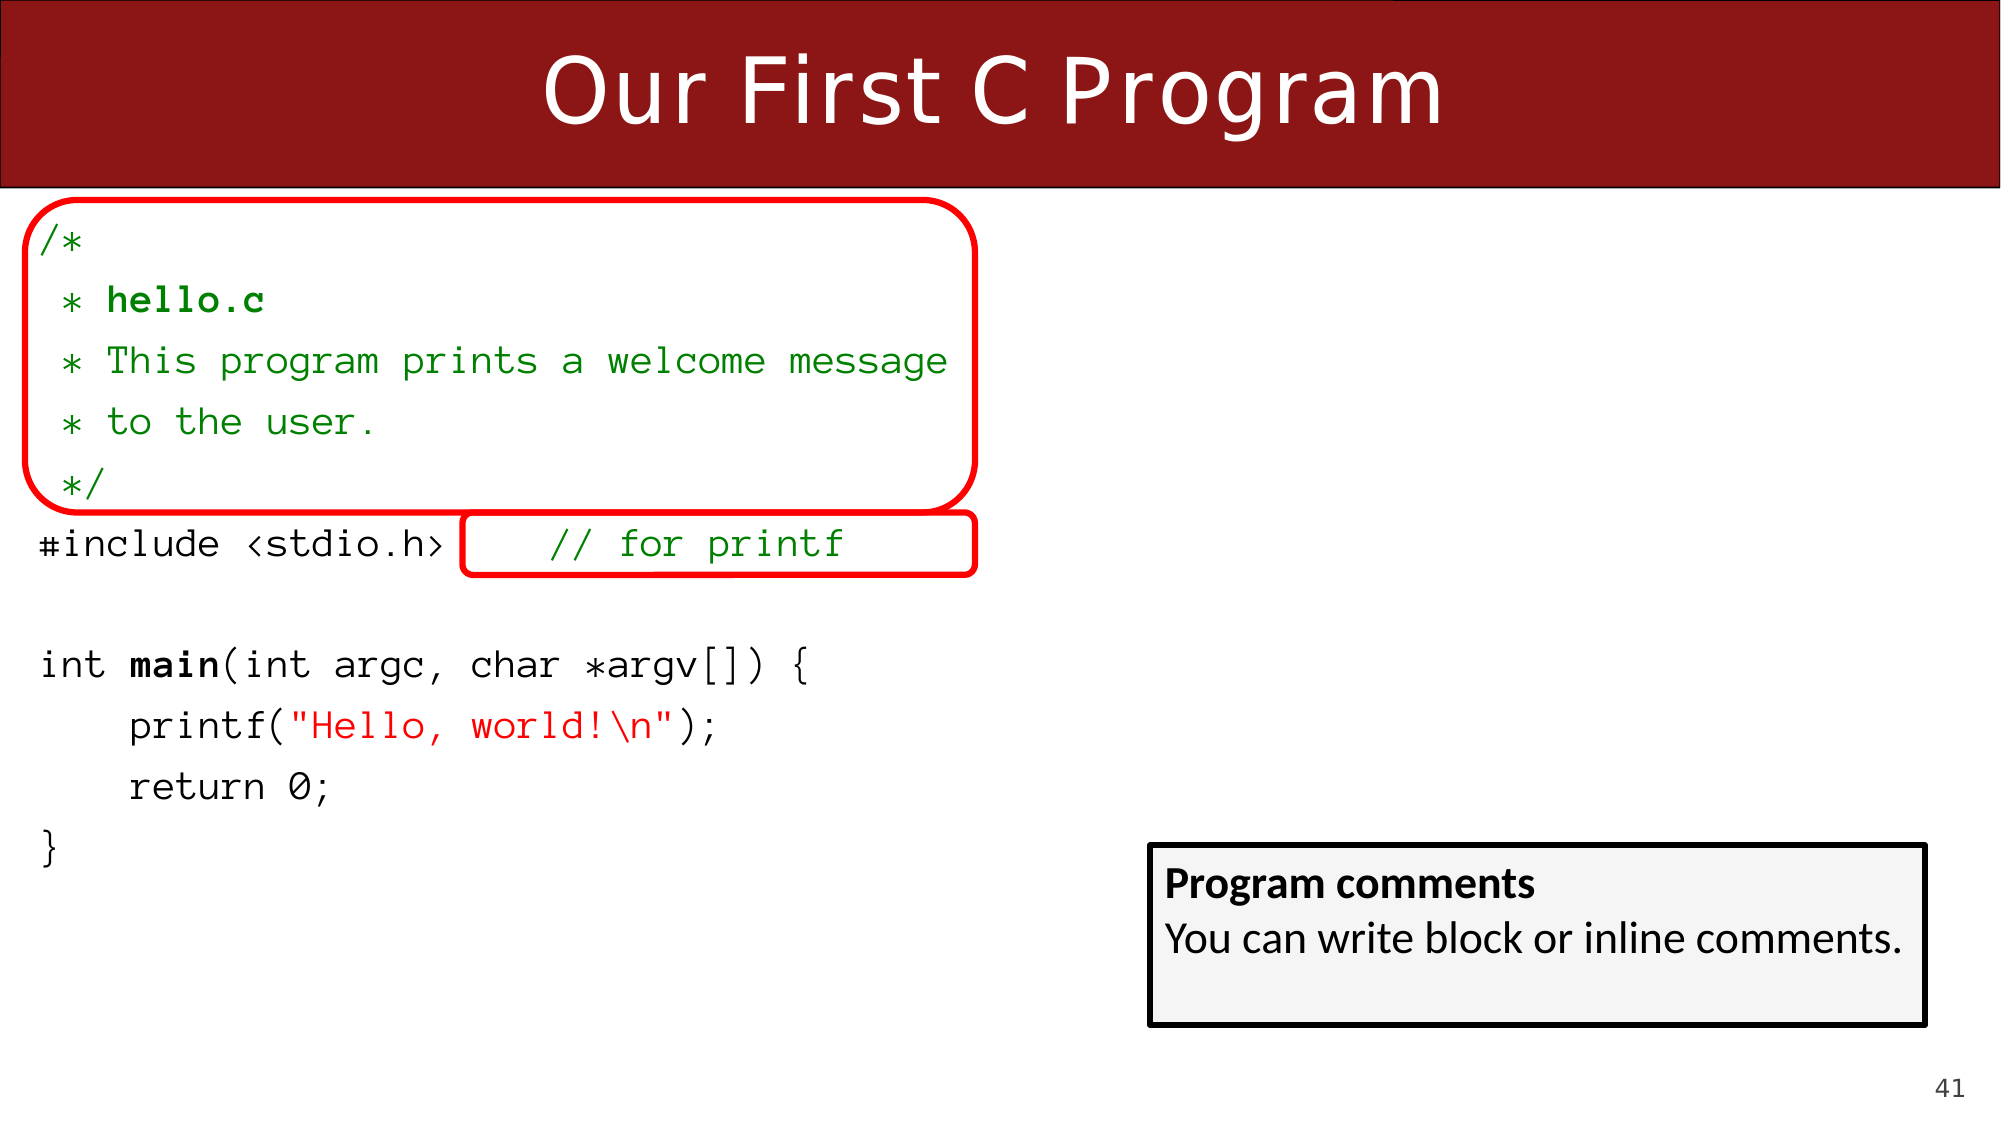

# Our First C Program

/*
 * hello.c
 * This program prints a welcome message
 * to the user.
 */
#include <stdio.h>	 // for printf

int main(int argc, char *argv[]) {
    printf("Hello, world!\n");
    return 0;
}

Program comments
You can write block or inline comments.